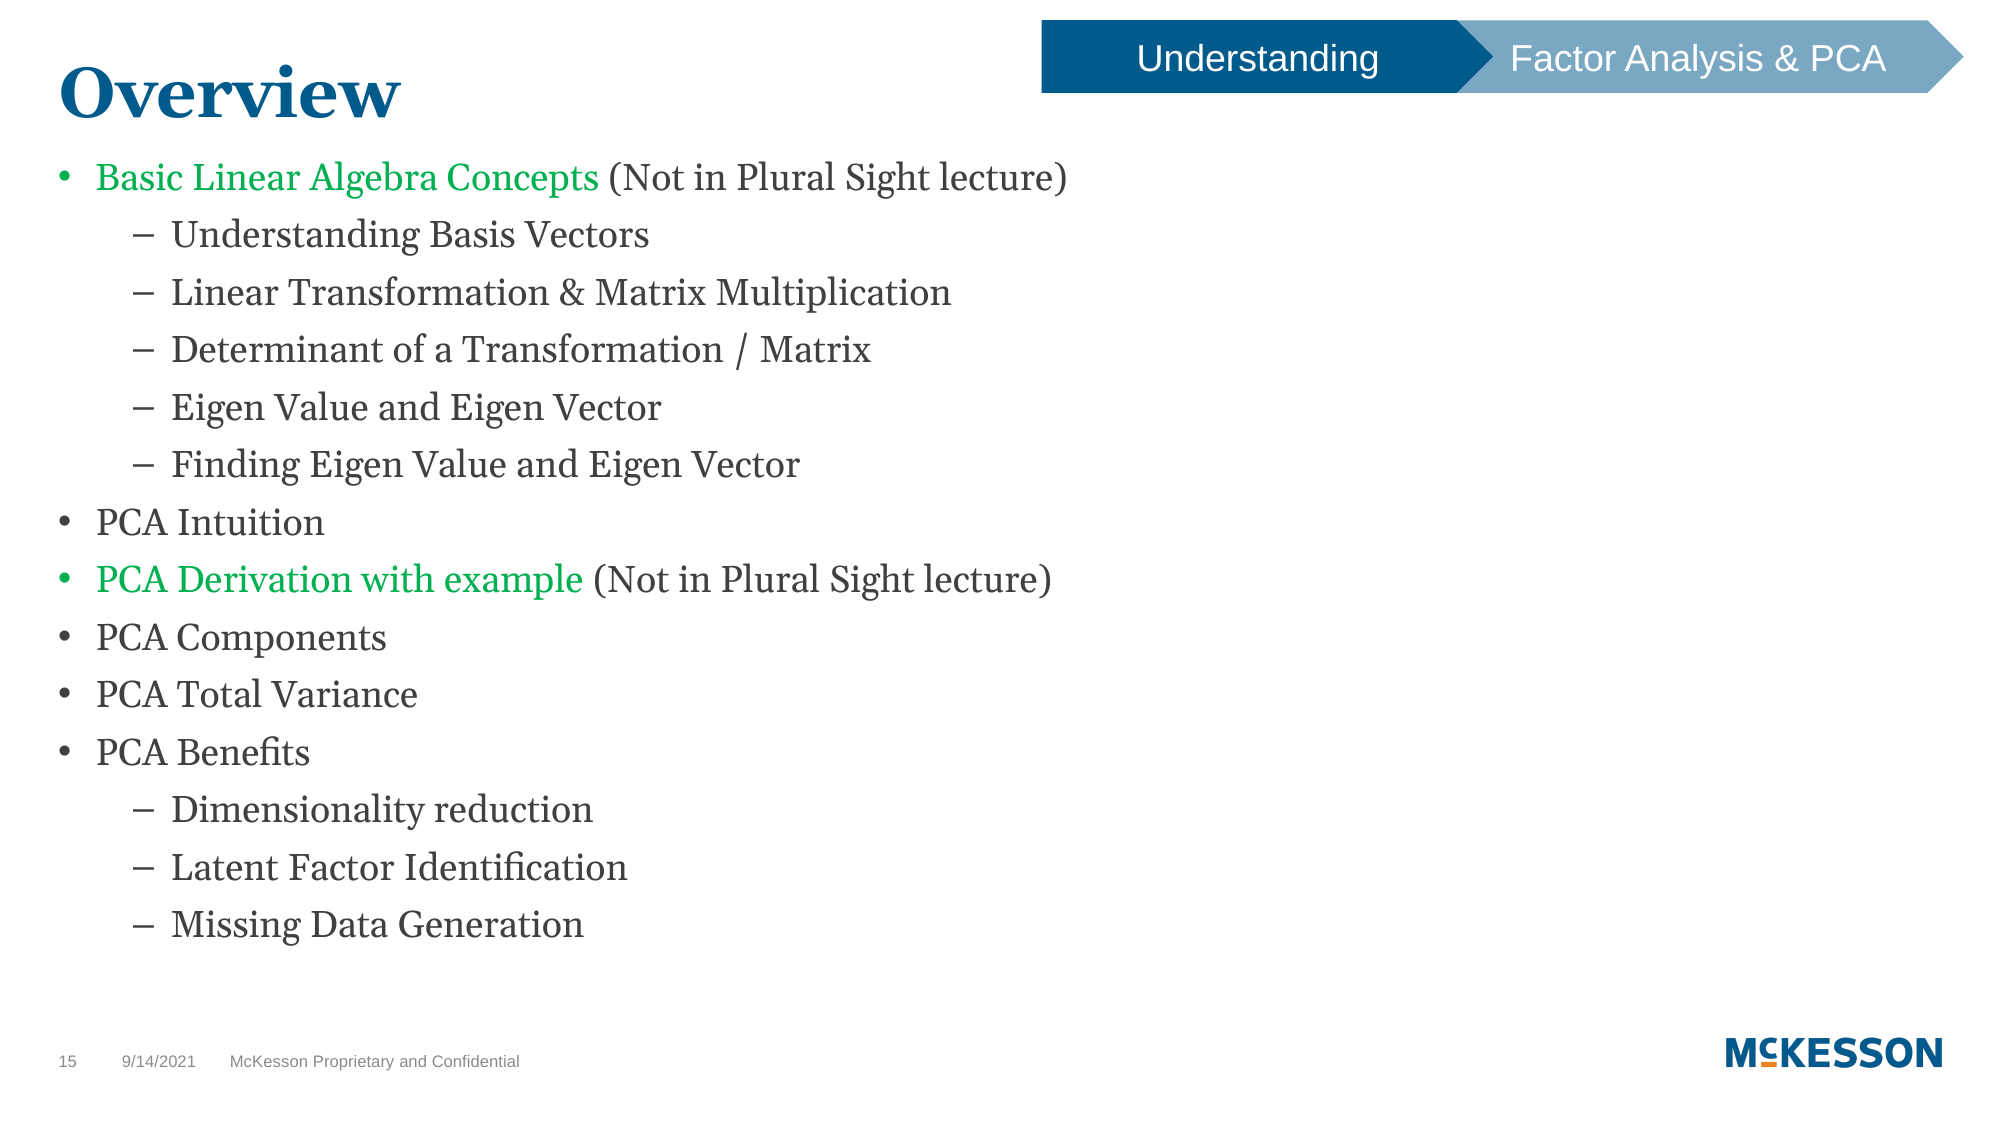

Understanding
Factor Analysis & PCA
# Overview
Basic Linear Algebra Concepts (Not in Plural Sight lecture)
Understanding Basis Vectors
Linear Transformation & Matrix Multiplication
Determinant of a Transformation / Matrix
Eigen Value and Eigen Vector
Finding Eigen Value and Eigen Vector
PCA Intuition
PCA Derivation with example (Not in Plural Sight lecture)
PCA Components
PCA Total Variance
PCA Benefits
Dimensionality reduction
Latent Factor Identification
Missing Data Generation
15
9/14/2021
McKesson Proprietary and Confidential